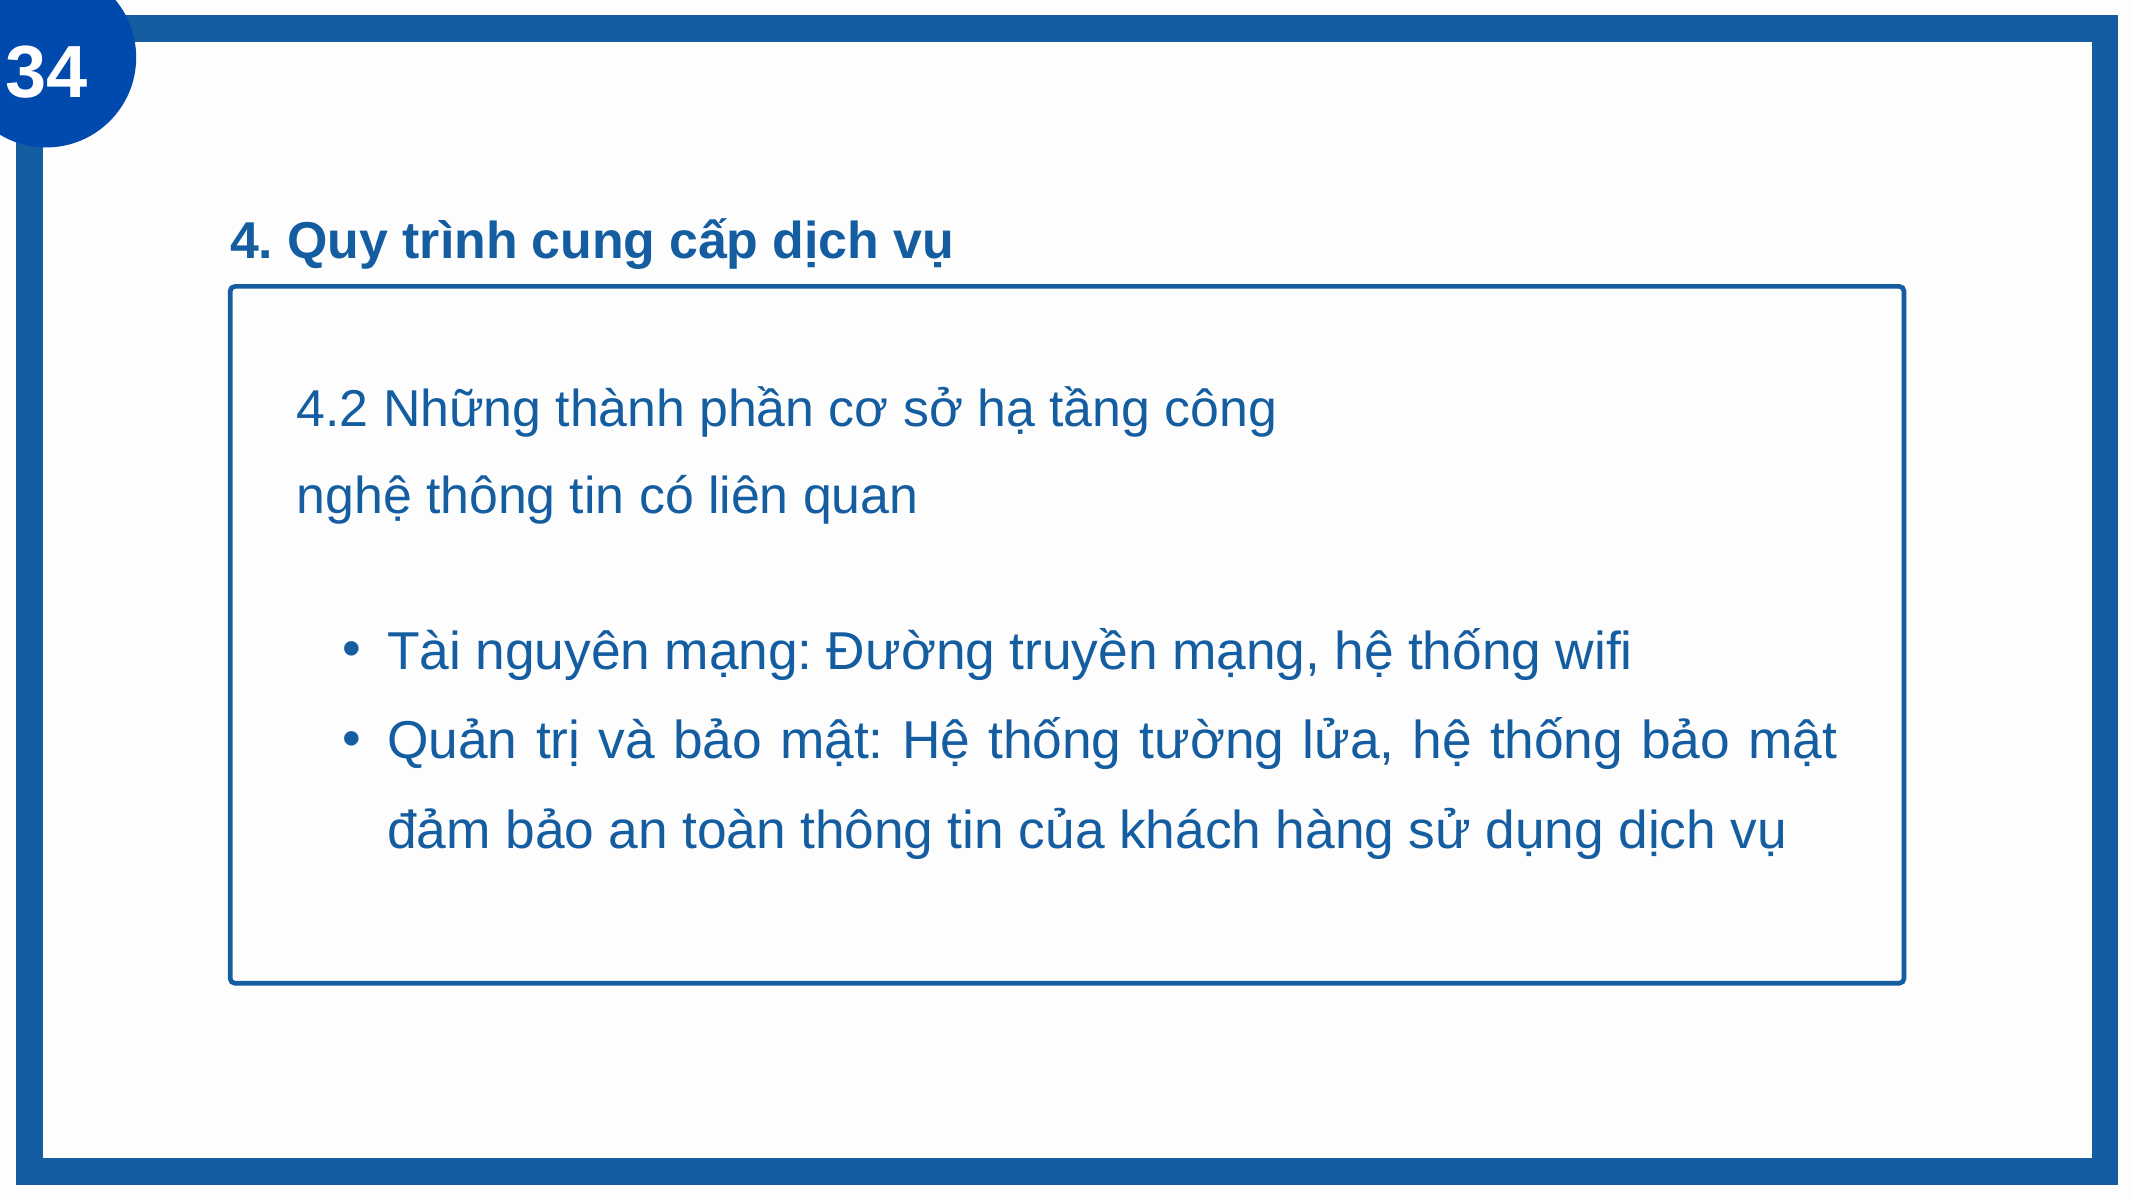

34

4. Quy trình cung cấp dịch vụ

4.2 Những thành phần cơ sở hạ tầng công nghệ thông tin có liên quan

Tài nguyên mạng: Đường truyền mạng, hệ thống wifi
Quản trị và bảo mật: Hệ thống tường lửa, hệ thống bảo mật đảm bảo an toàn thông tin của khách hàng sử dụng dịch vụ